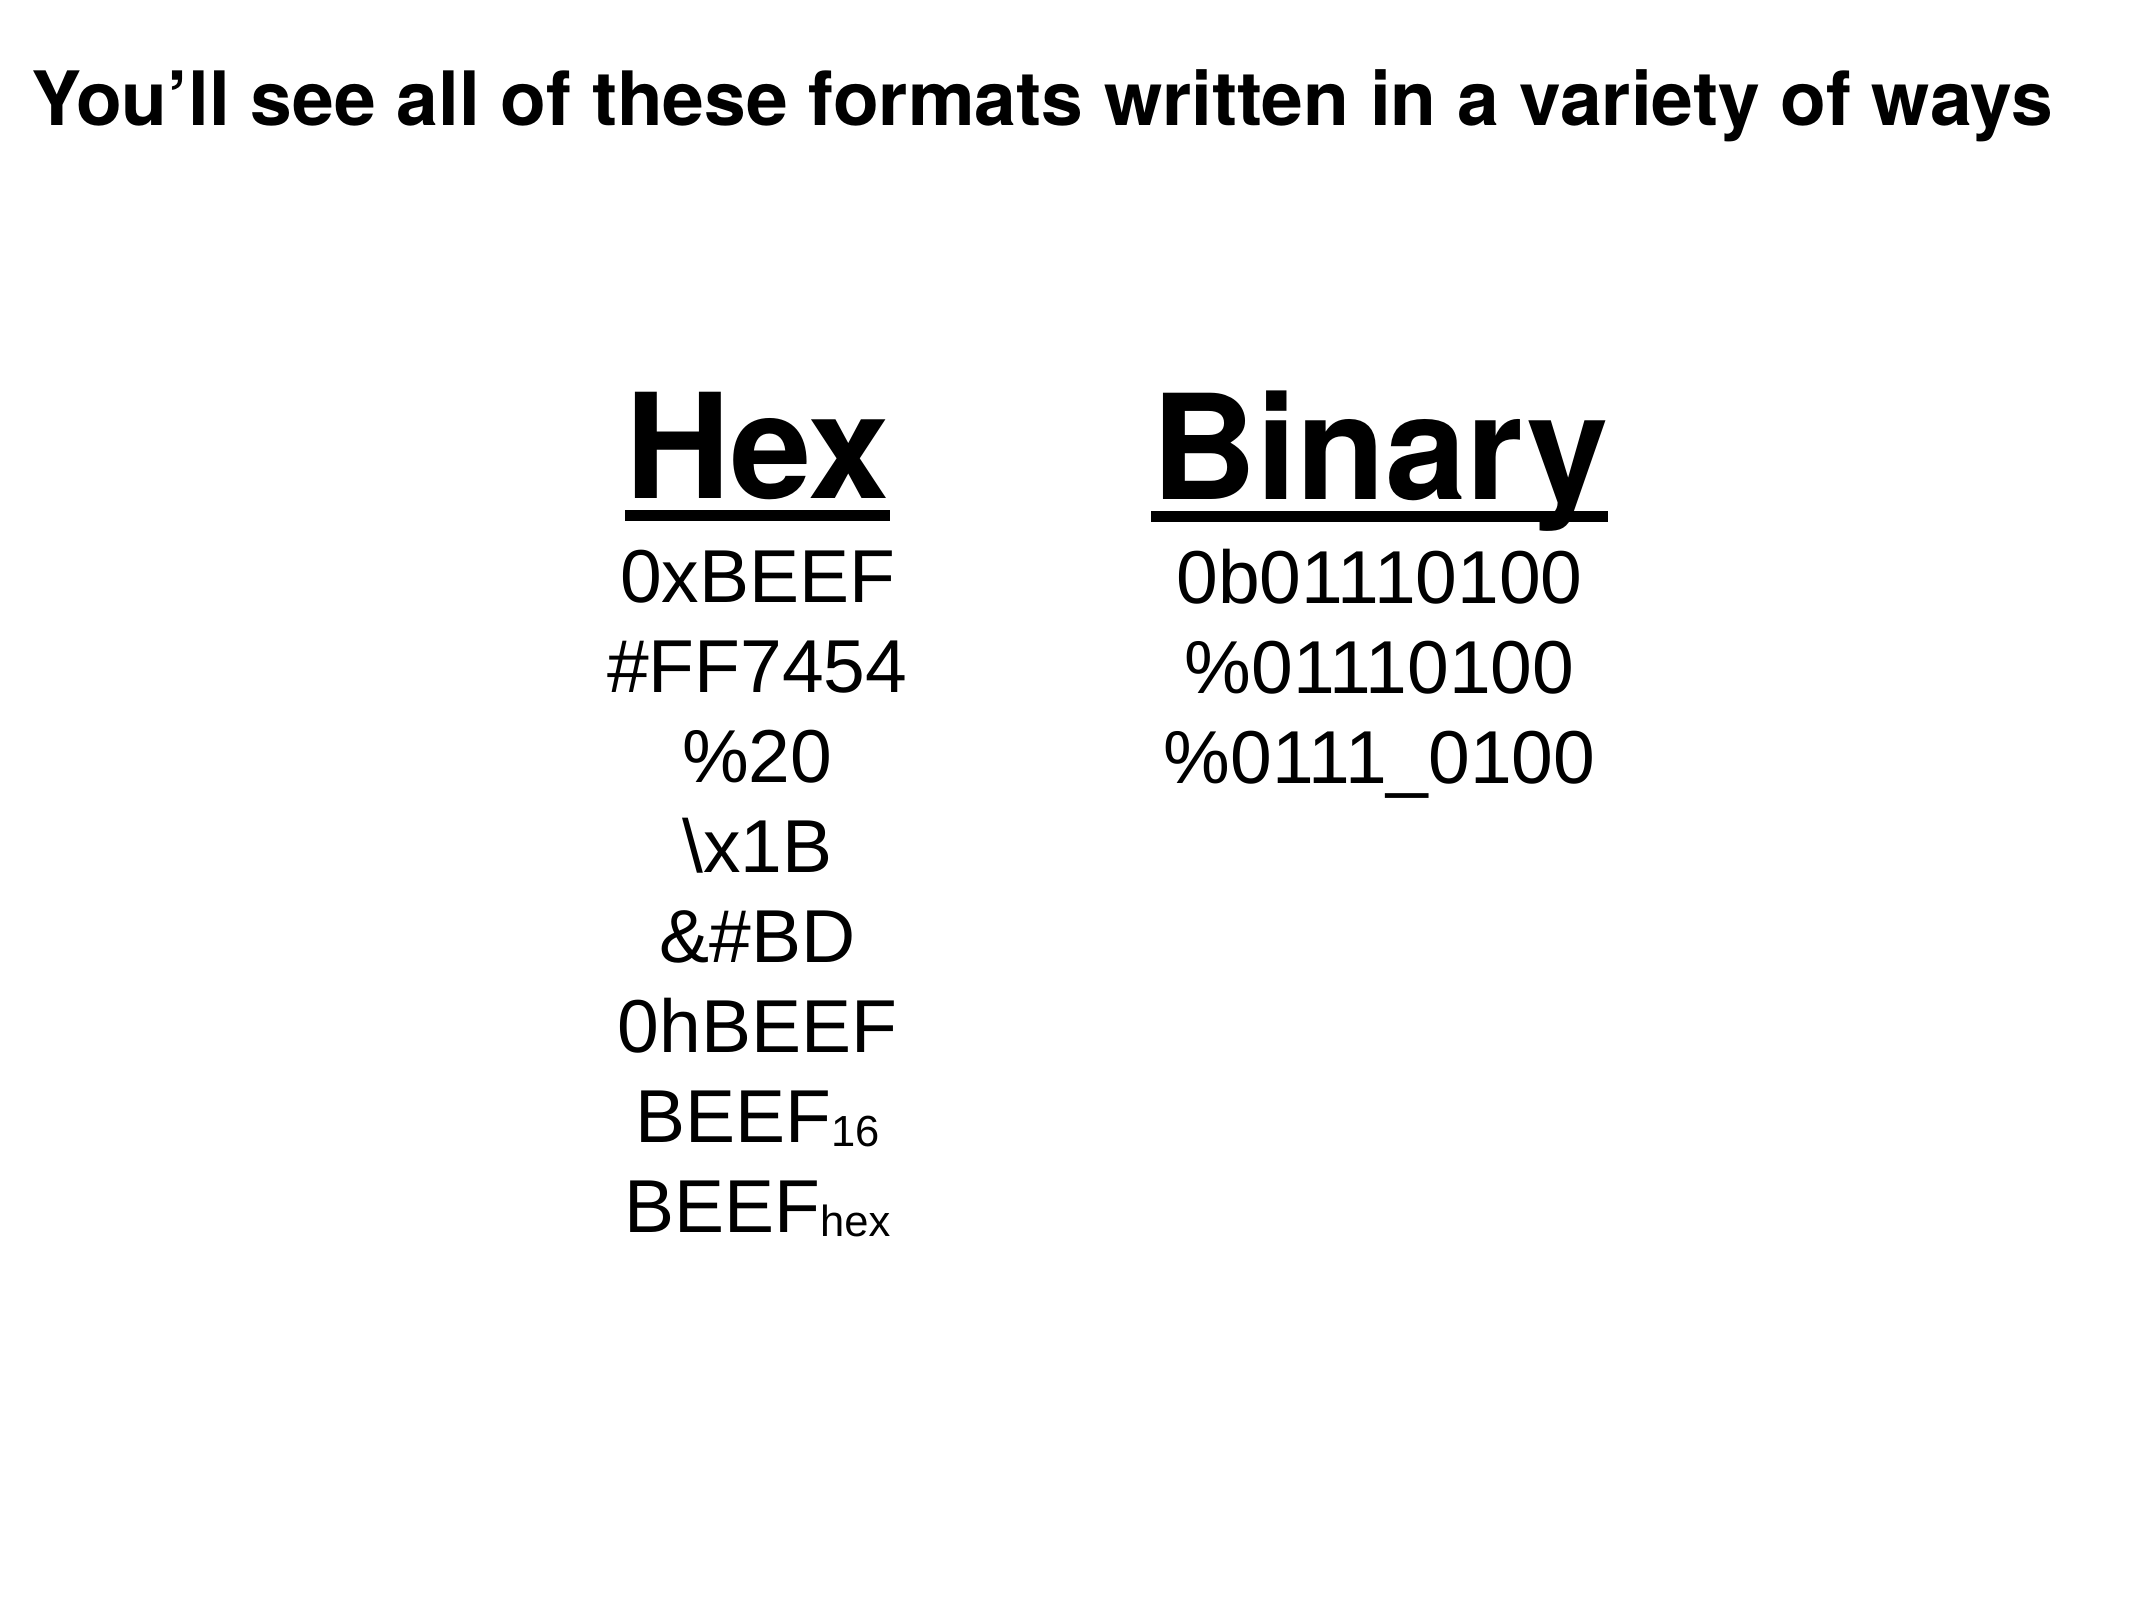

You’ll see all of these formats written in a variety of ways
Hex
0xBEEF
#FF7454
%20
\x1B
&#BD
0hBEEF
BEEF16
BEEFhex
Binary
0b01110100
%01110100
%0111_0100